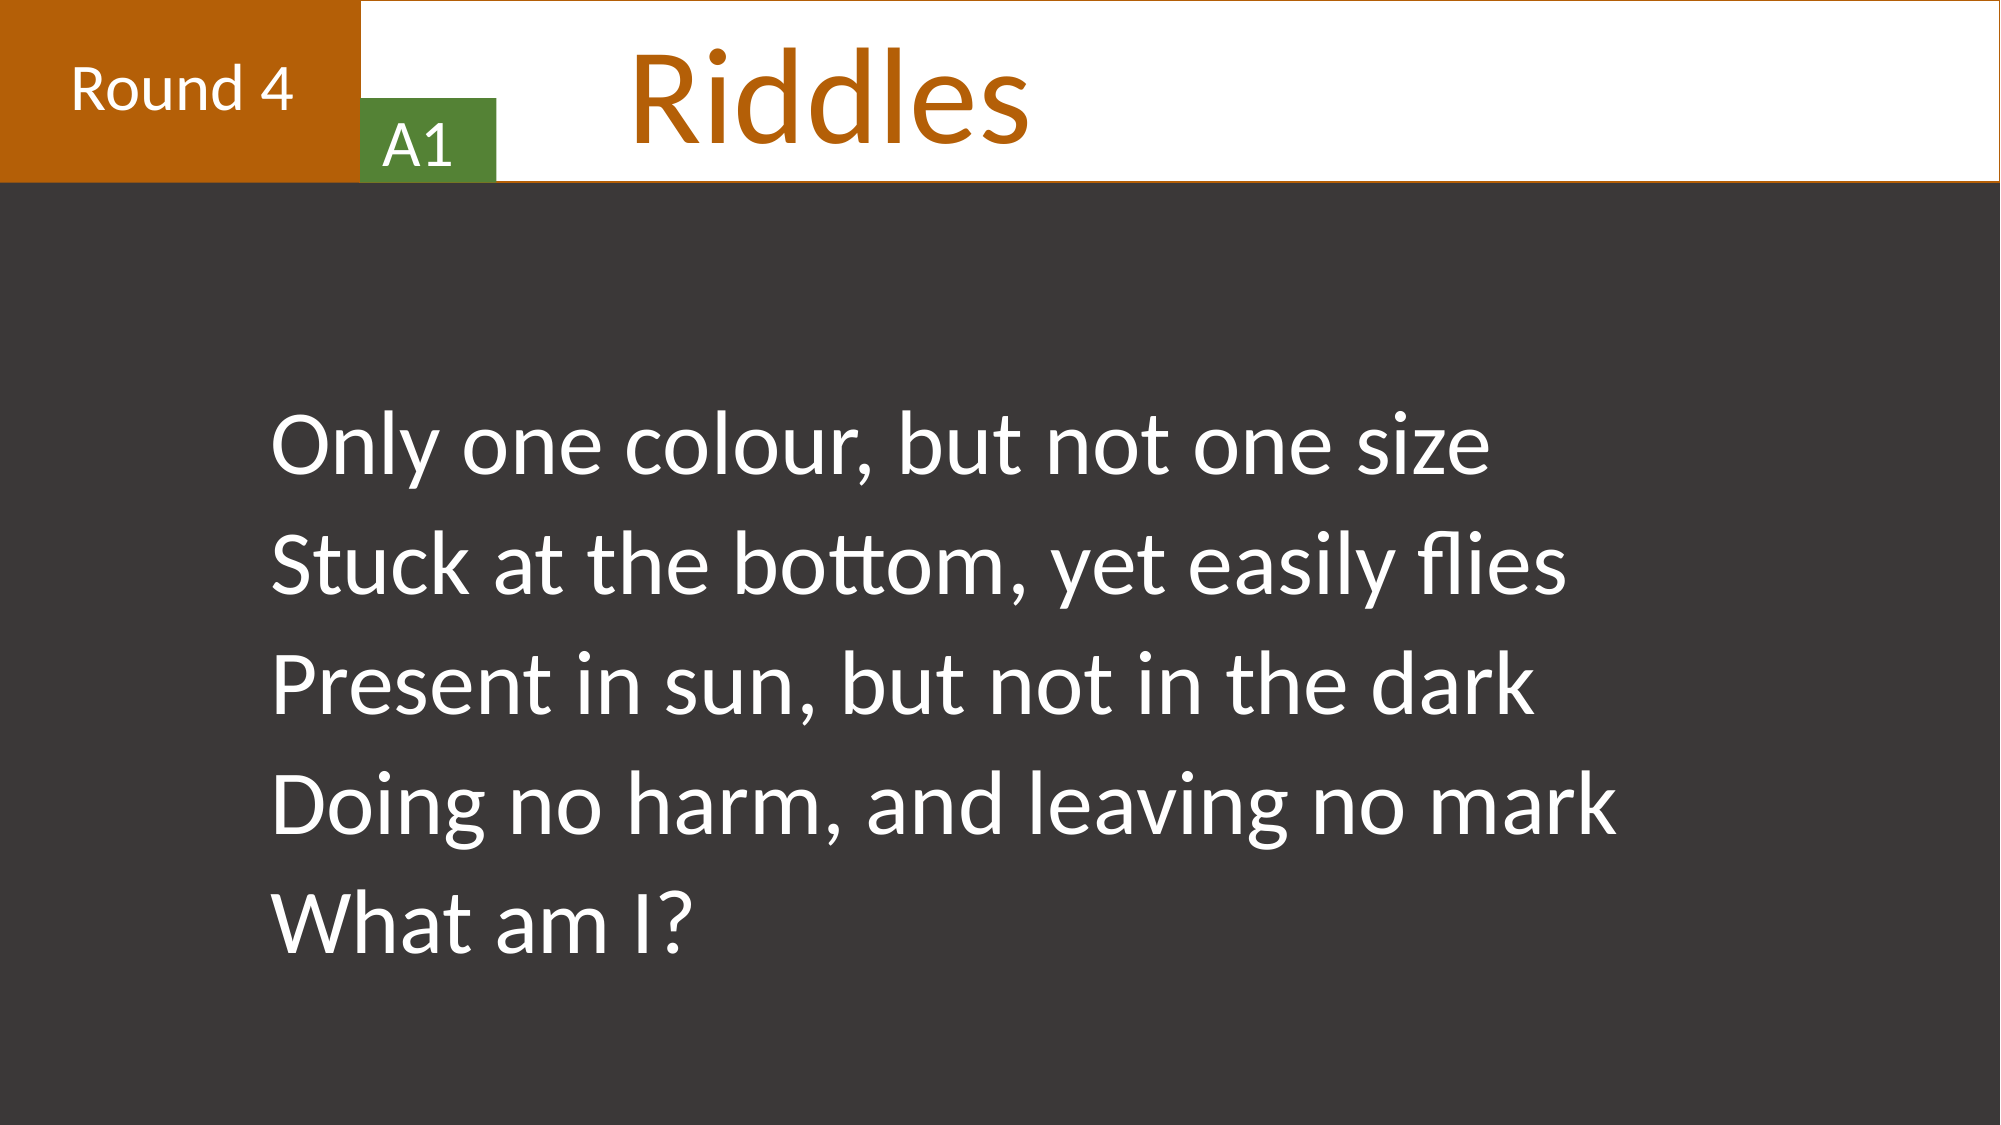

Riddles
# Round 4
A1

Only one colour, but not one size
Stuck at the bottom, yet easily flies
Present in sun, but not in the dark
Doing no harm, and leaving no mark
What am I?